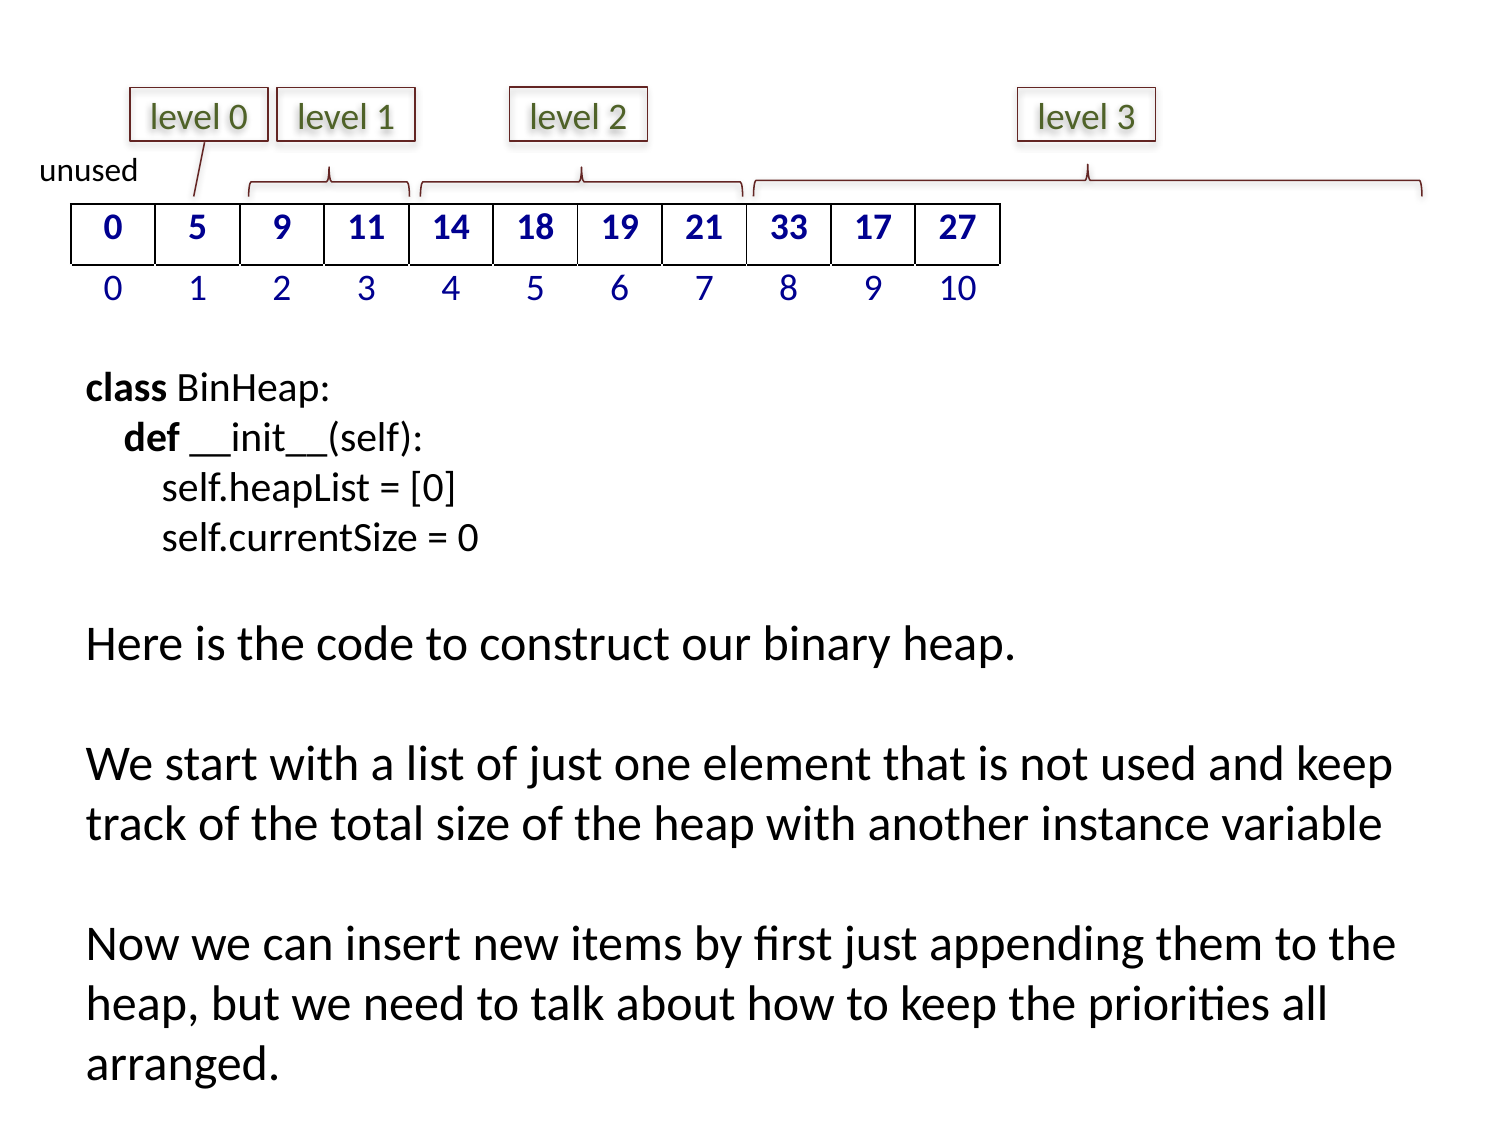

level 2
level 0
level 1
level 3

unused
| 0 | 5 | 9 | 11 | 14 | 18 | 19 | 21 | 33 | 17 | 27 |  |  |  |  |  |
| --- | --- | --- | --- | --- | --- | --- | --- | --- | --- | --- | --- | --- | --- | --- | --- |
| 0 | 1 | 2 | 3 | 4 | 5 | 6 | 7 | 8 | 9 | 10 |  |  |  |  |  |
class BinHeap:
    def __init__(self):
        self.heapList = [0]
        self.currentSize = 0

Here is the code to construct our binary heap.

We start with a list of just one element that is not used and keep track of the total size of the heap with another instance variable

Now we can insert new items by first just appending them to the heap, but we need to talk about how to keep the priorities all arranged.